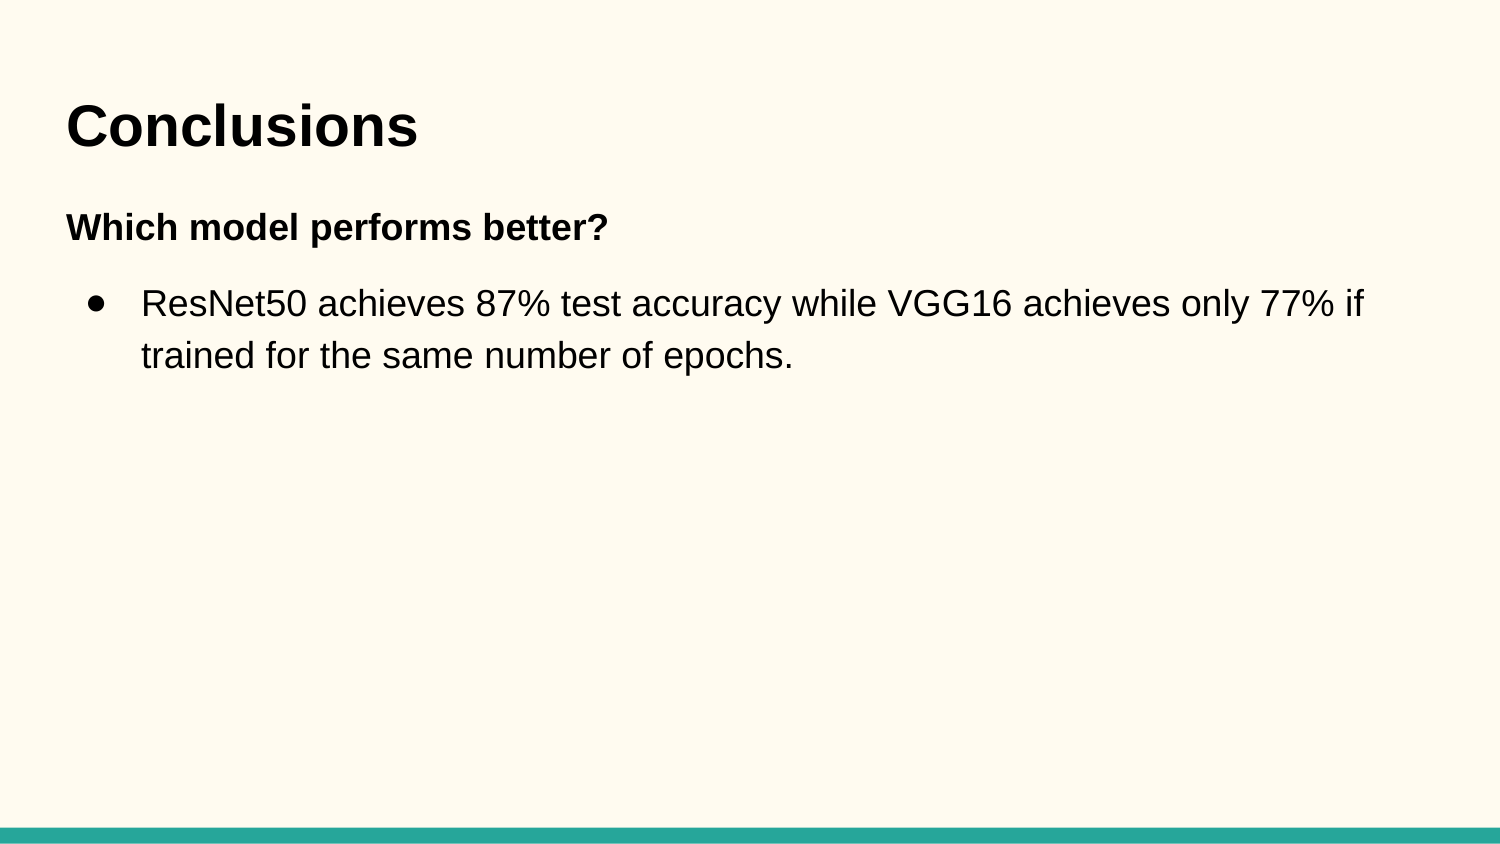

# Conclusions
Which model performs better?
ResNet50 achieves 87% test accuracy while VGG16 achieves only 77% if trained for the same number of epochs.